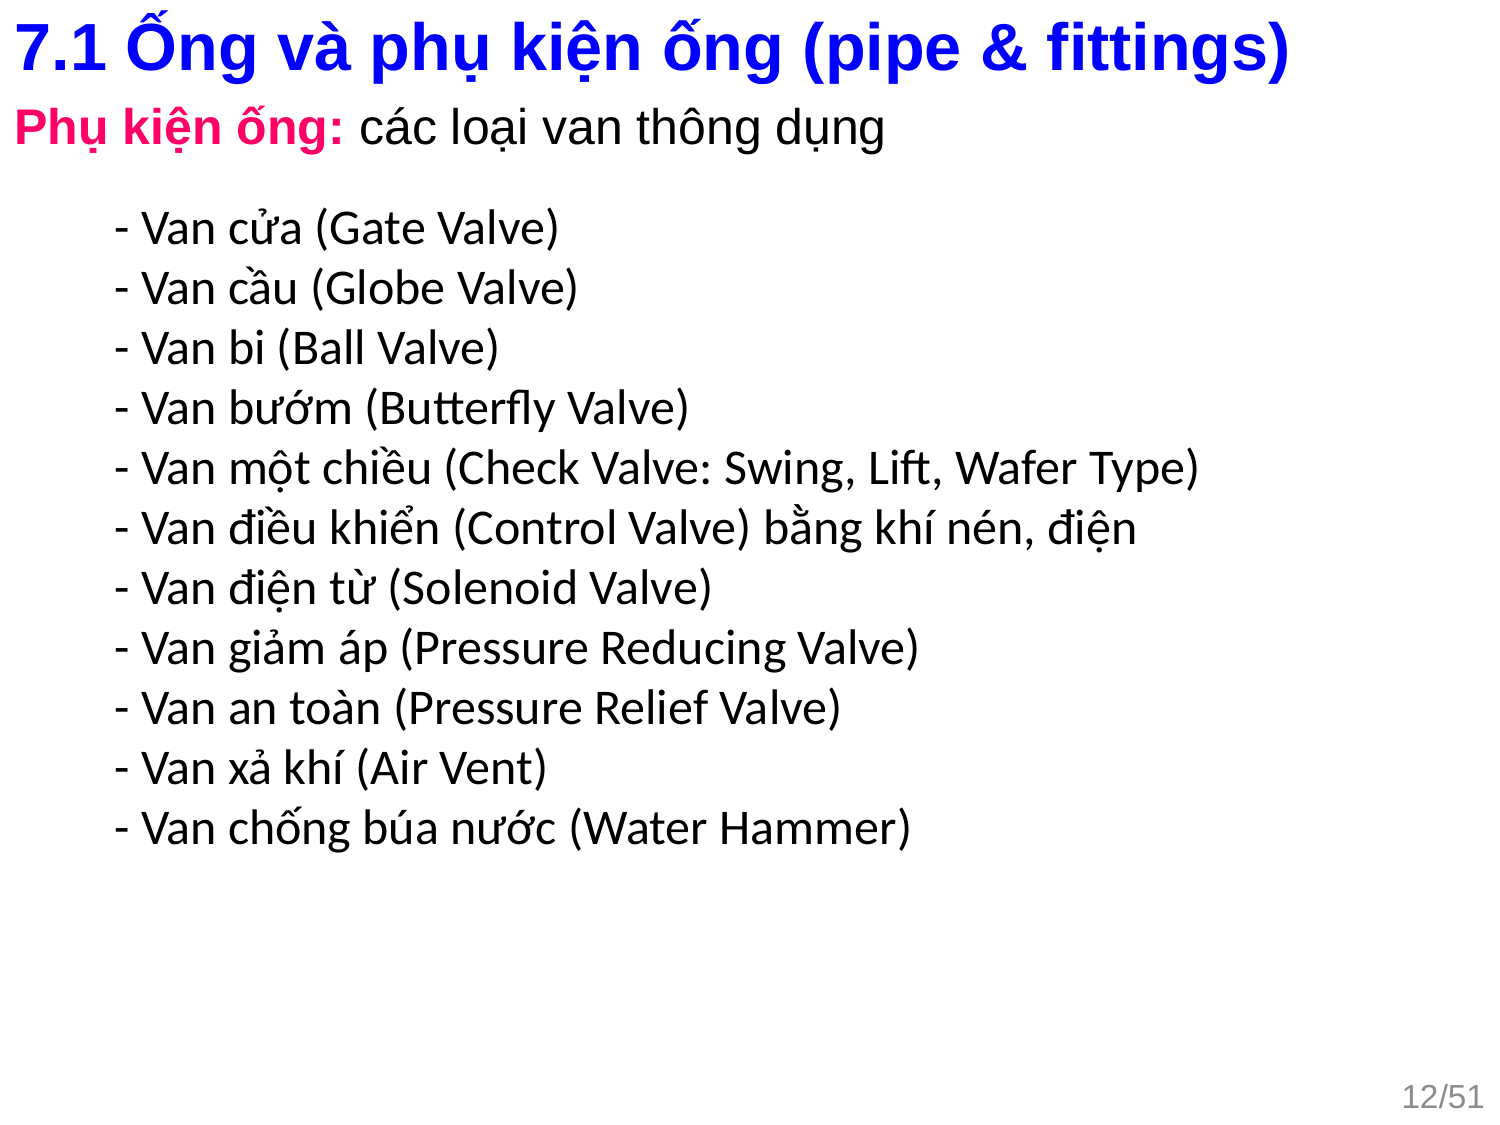

7.1 Ống và phụ kiện ống (pipe & fittings)
Phụ kiện ống: các loại van thông dụng
- Van cửa (Gate Valve)
- Van cầu (Globe Valve)
- Van bi (Ball Valve)
- Van bướm (Butterfly Valve)
- Van một chiều (Check Valve: Swing, Lift, Wafer Type)
- Van điều khiển (Control Valve) bằng khí nén, điện
- Van điện từ (Solenoid Valve)
- Van giảm áp (Pressure Reducing Valve)
- Van an toàn (Pressure Relief Valve)
- Van xả khí (Air Vent)
- Van chống búa nước (Water Hammer)
12/51